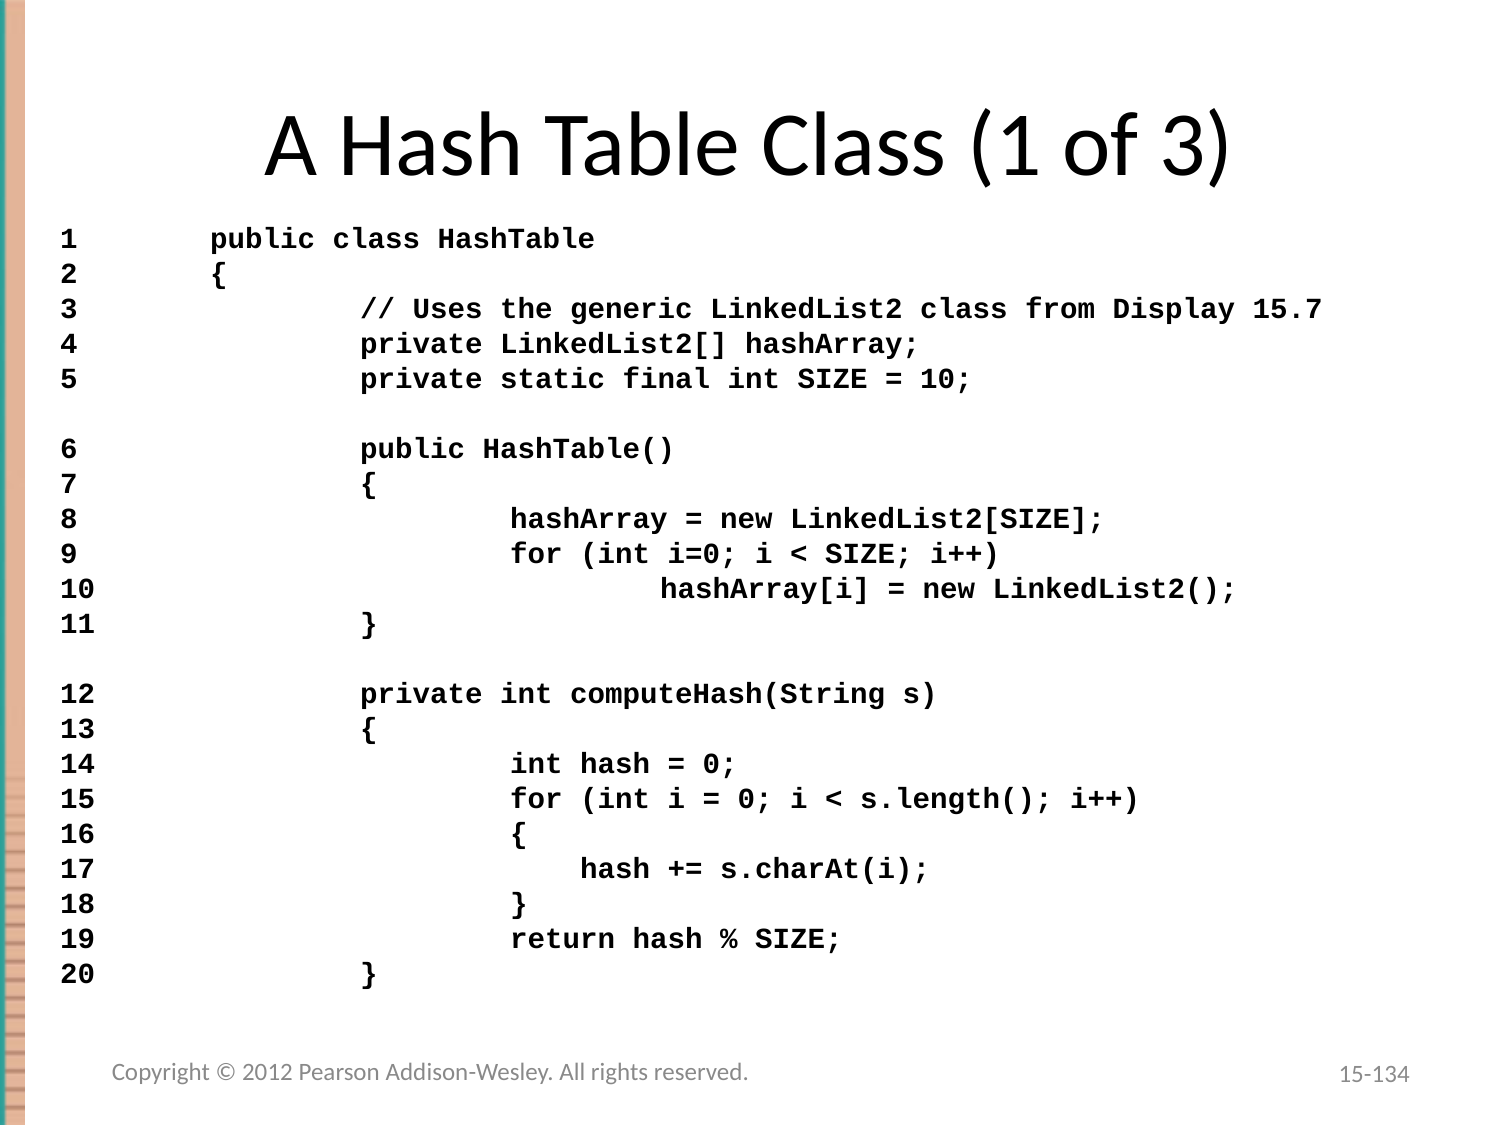

# A Hash Table Class (1 of 3)
1	public class HashTable
2	{
3		// Uses the generic LinkedList2 class from Display 15.7
4		private LinkedList2[] hashArray;
5		private static final int SIZE = 10;

6		public HashTable()
7		{
8			hashArray = new LinkedList2[SIZE];
9			for (int i=0; i < SIZE; i++)
10				hashArray[i] = new LinkedList2();
11		}

12		private int computeHash(String s)
13		{
14			int hash = 0;
15			for (int i = 0; i < s.length(); i++)
16			{
17			    hash += s.charAt(i);
18			}
19			return hash % SIZE;
20		}

Copyright © 2012 Pearson Addison-Wesley. All rights reserved.
15-134